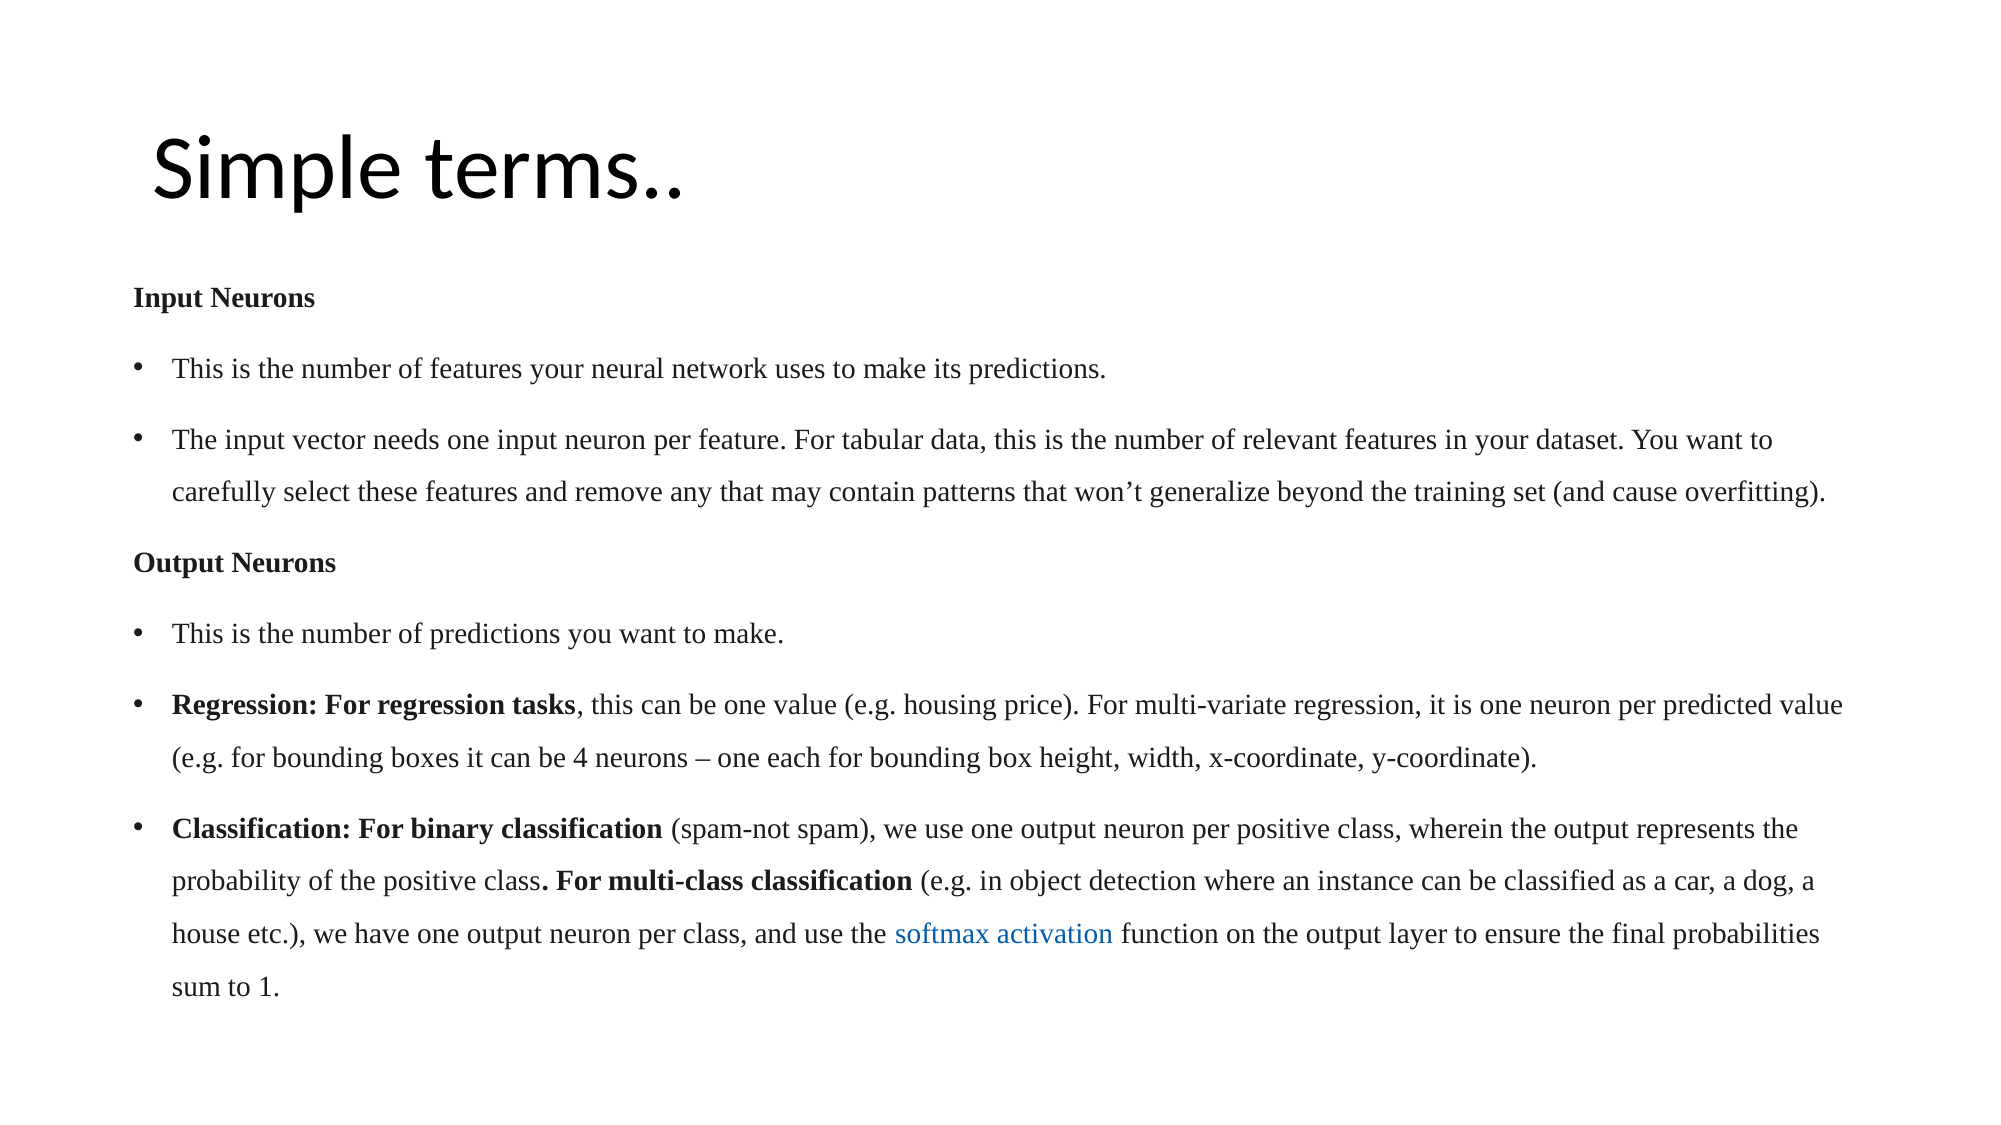

# Simple terms..
Input Neurons
This is the number of features your neural network uses to make its predictions.
The input vector needs one input neuron per feature. For tabular data, this is the number of relevant features in your dataset. You want to carefully select these features and remove any that may contain patterns that won’t generalize beyond the training set (and cause overfitting).
Output Neurons
This is the number of predictions you want to make.
Regression: For regression tasks, this can be one value (e.g. housing price). For multi-variate regression, it is one neuron per predicted value (e.g. for bounding boxes it can be 4 neurons – one each for bounding box height, width, x-coordinate, y-coordinate).
Classification: For binary classification (spam-not spam), we use one output neuron per positive class, wherein the output represents the probability of the positive class. For multi-class classification (e.g. in object detection where an instance can be classified as a car, a dog, a house etc.), we have one output neuron per class, and use the softmax activation function on the output layer to ensure the final probabilities sum to 1.